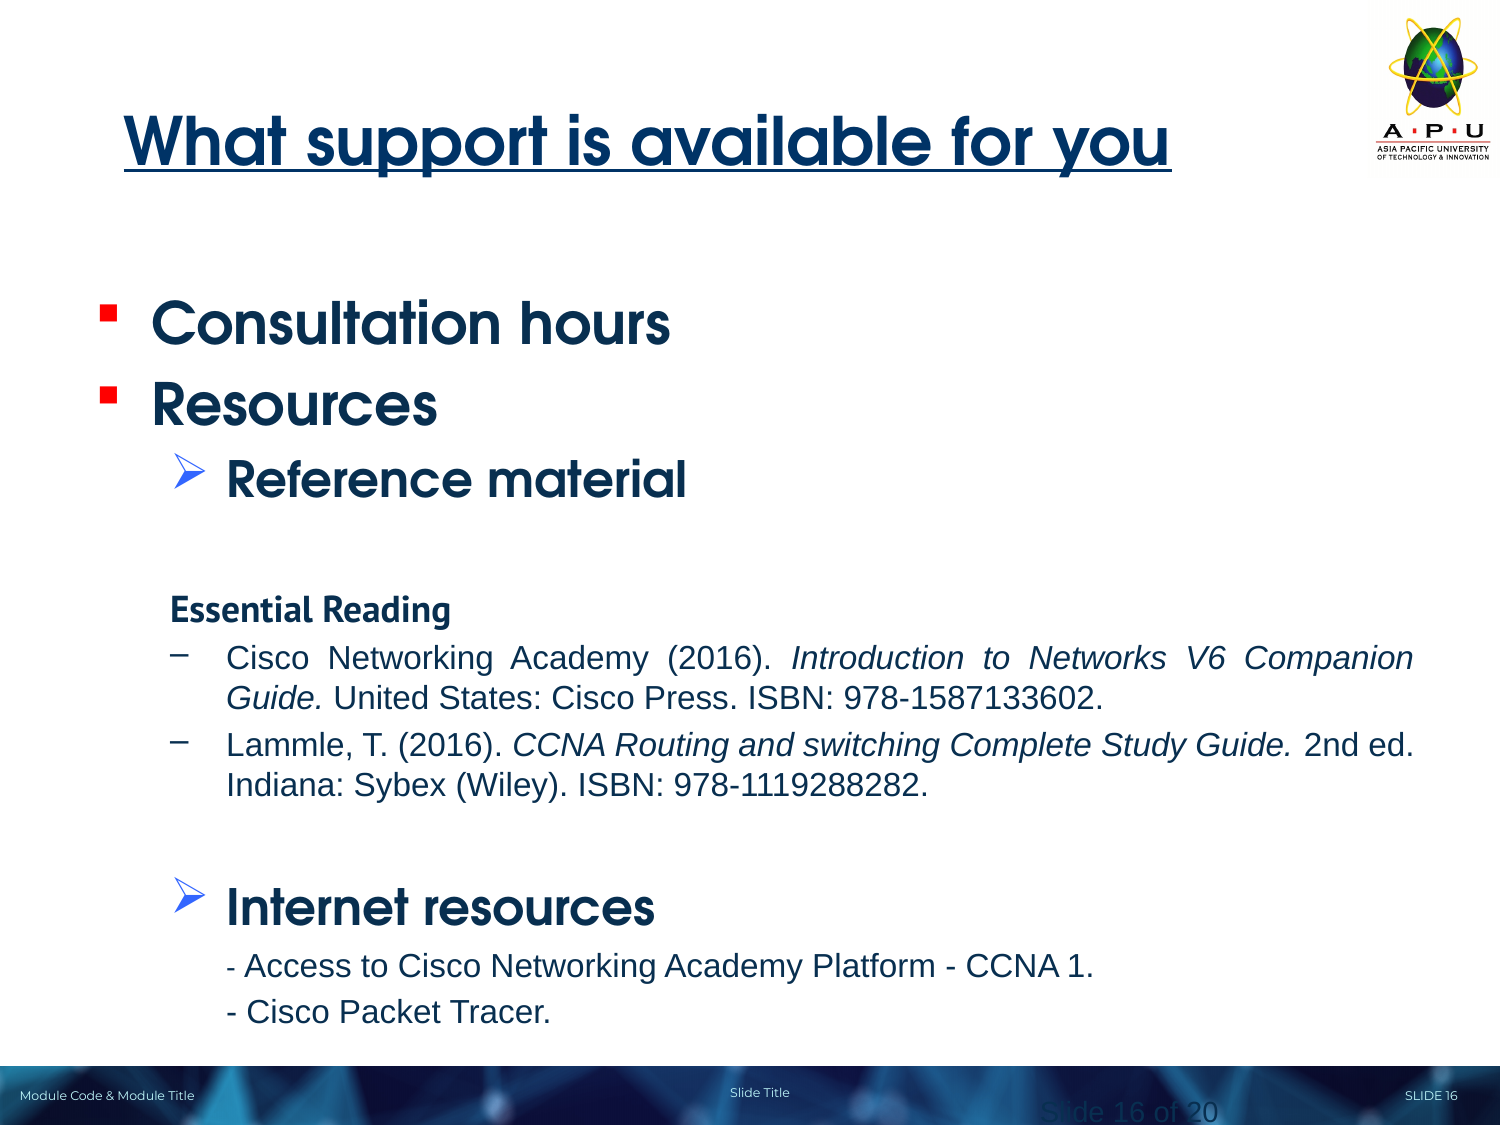

What support is available for you
Consultation hours
Resources
Reference material

Essential Reading
Cisco Networking Academy (2016). Introduction to Networks V6 Companion Guide. United States: Cisco Press. ISBN: 978-1587133602.
Lammle, T. (2016). CCNA Routing and switching Complete Study Guide. 2nd ed. Indiana: Sybex (Wiley). ISBN: 978-1119288282.

Internet resources
- Access to Cisco Networking Academy Platform - CCNA 1.
- Cisco Packet Tracer.

Slide 16 of 20